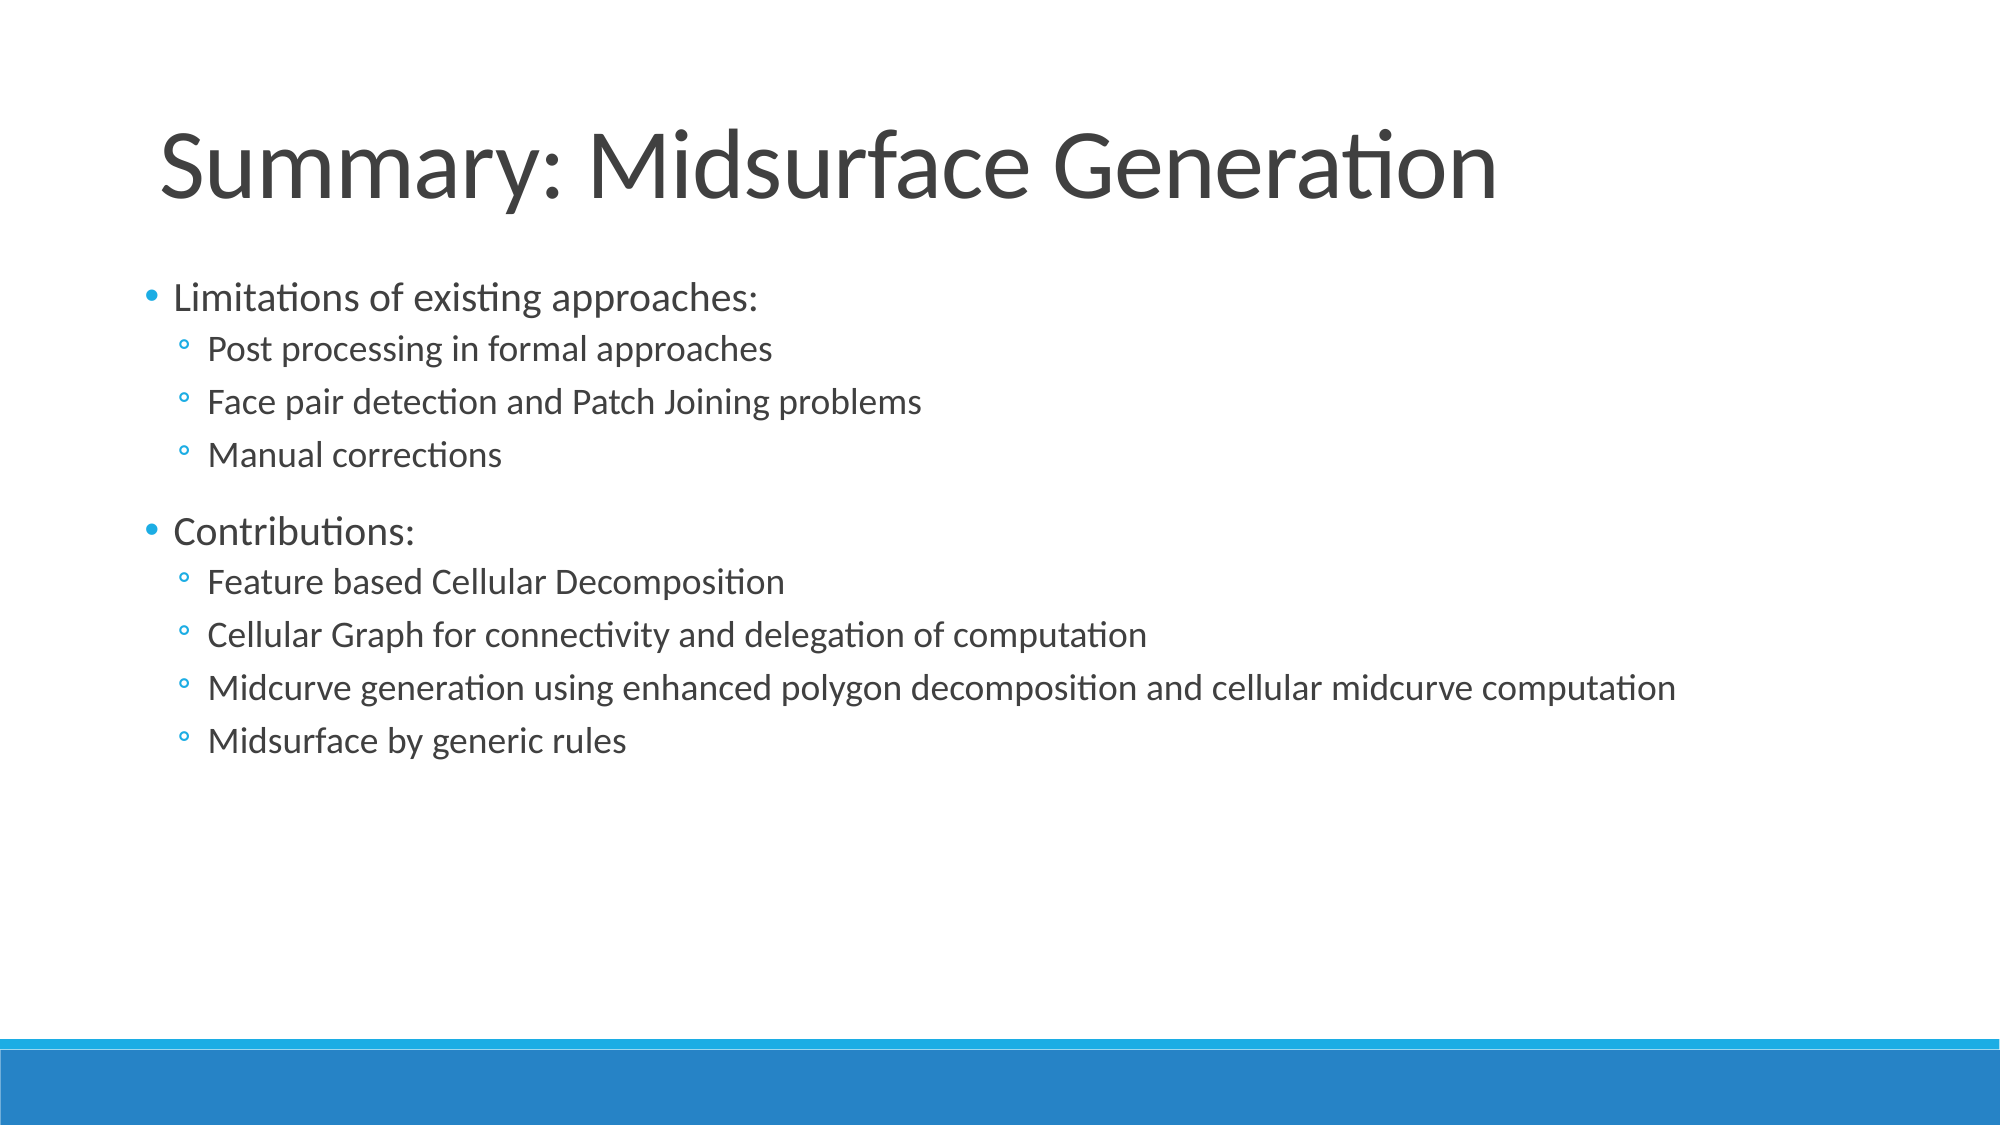

Summary: Midsurface Generation
Limitations of existing approaches:
Post processing in formal approaches
Face pair detection and Patch Joining problems
Manual corrections
Contributions:
Feature based Cellular Decomposition
Cellular Graph for connectivity and delegation of computation
Midcurve generation using enhanced polygon decomposition and cellular midcurve computation
Midsurface by generic rules